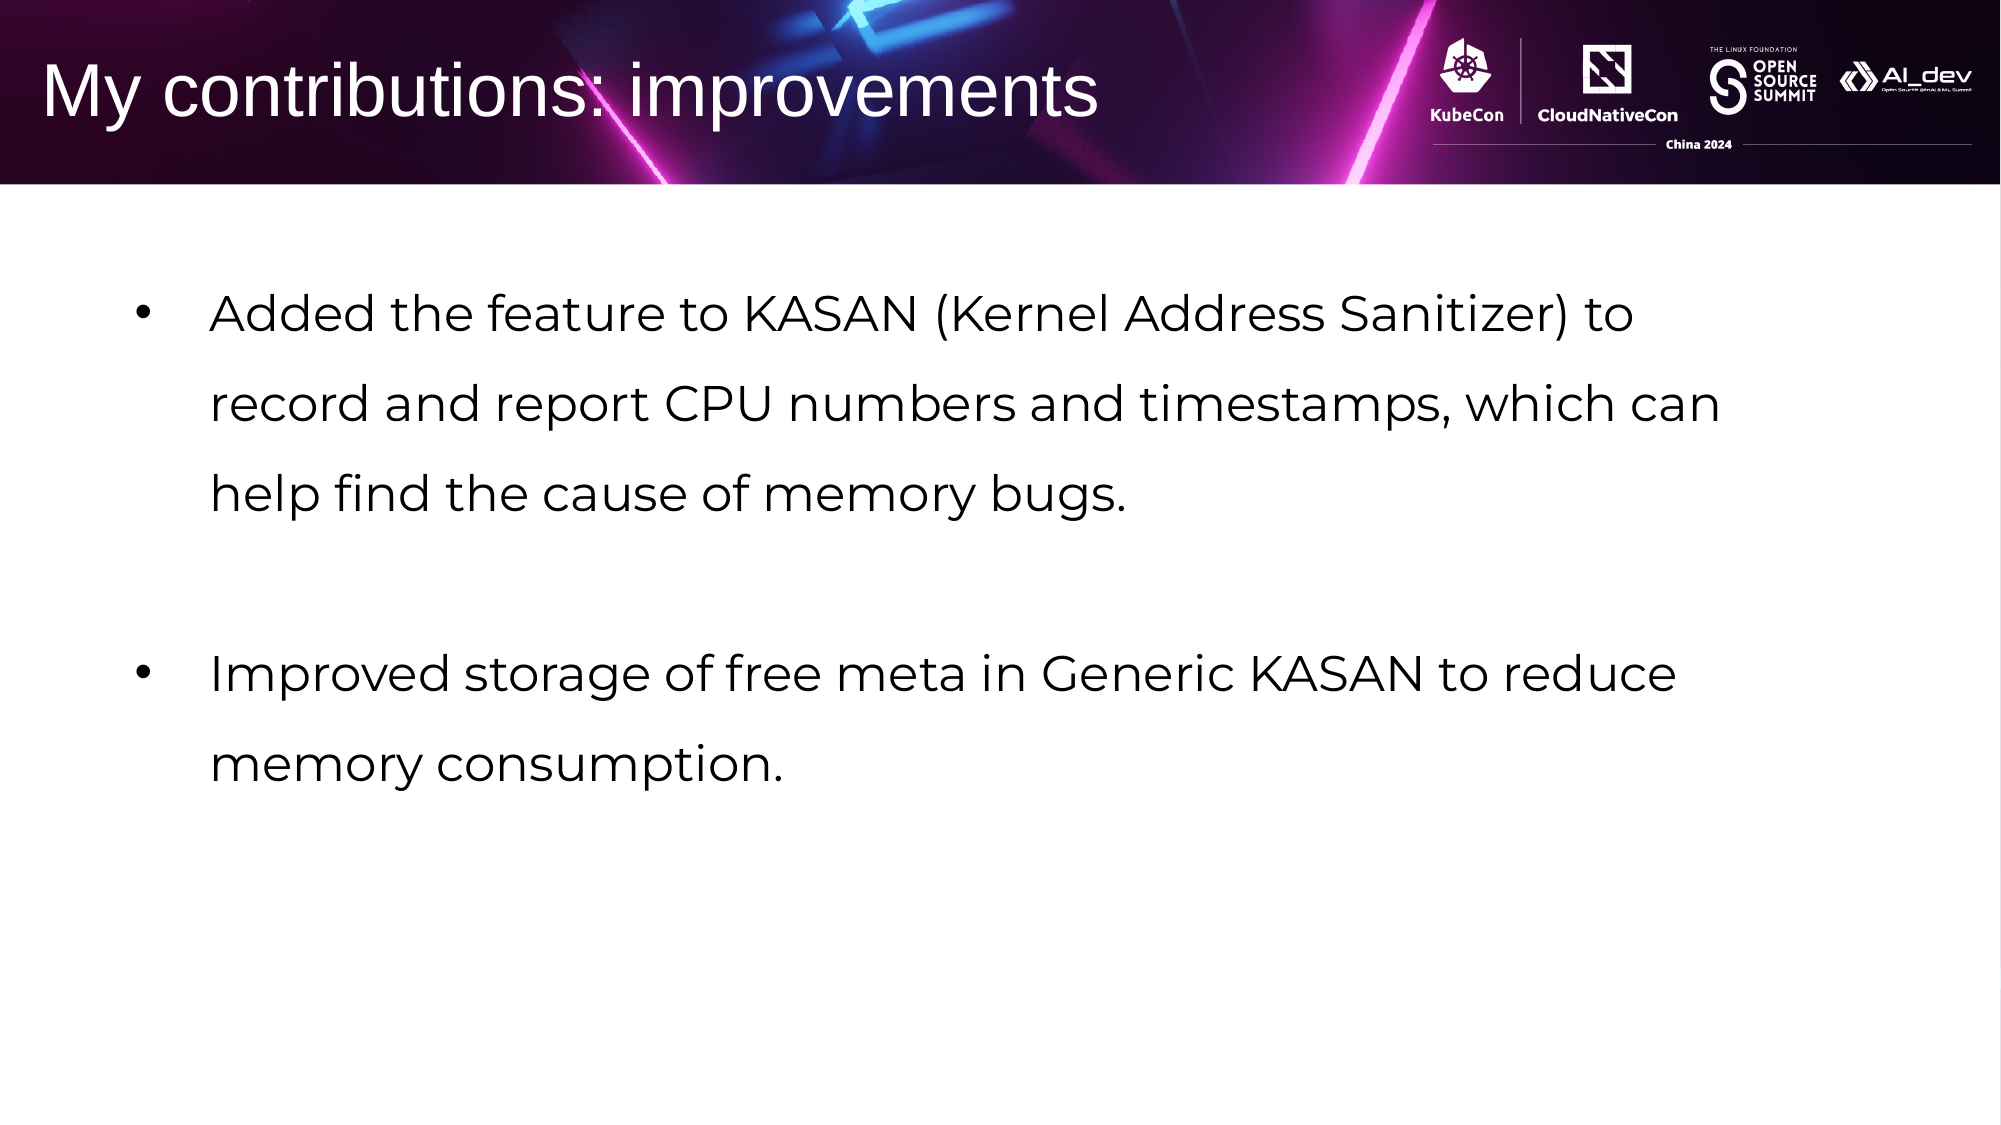

# My contributions: improvements
Added the feature to KASAN (Kernel Address Sanitizer) to record and report CPU numbers and timestamps, which can help find the cause of memory bugs.

Improved storage of free meta in Generic KASAN to reduce memory consumption.